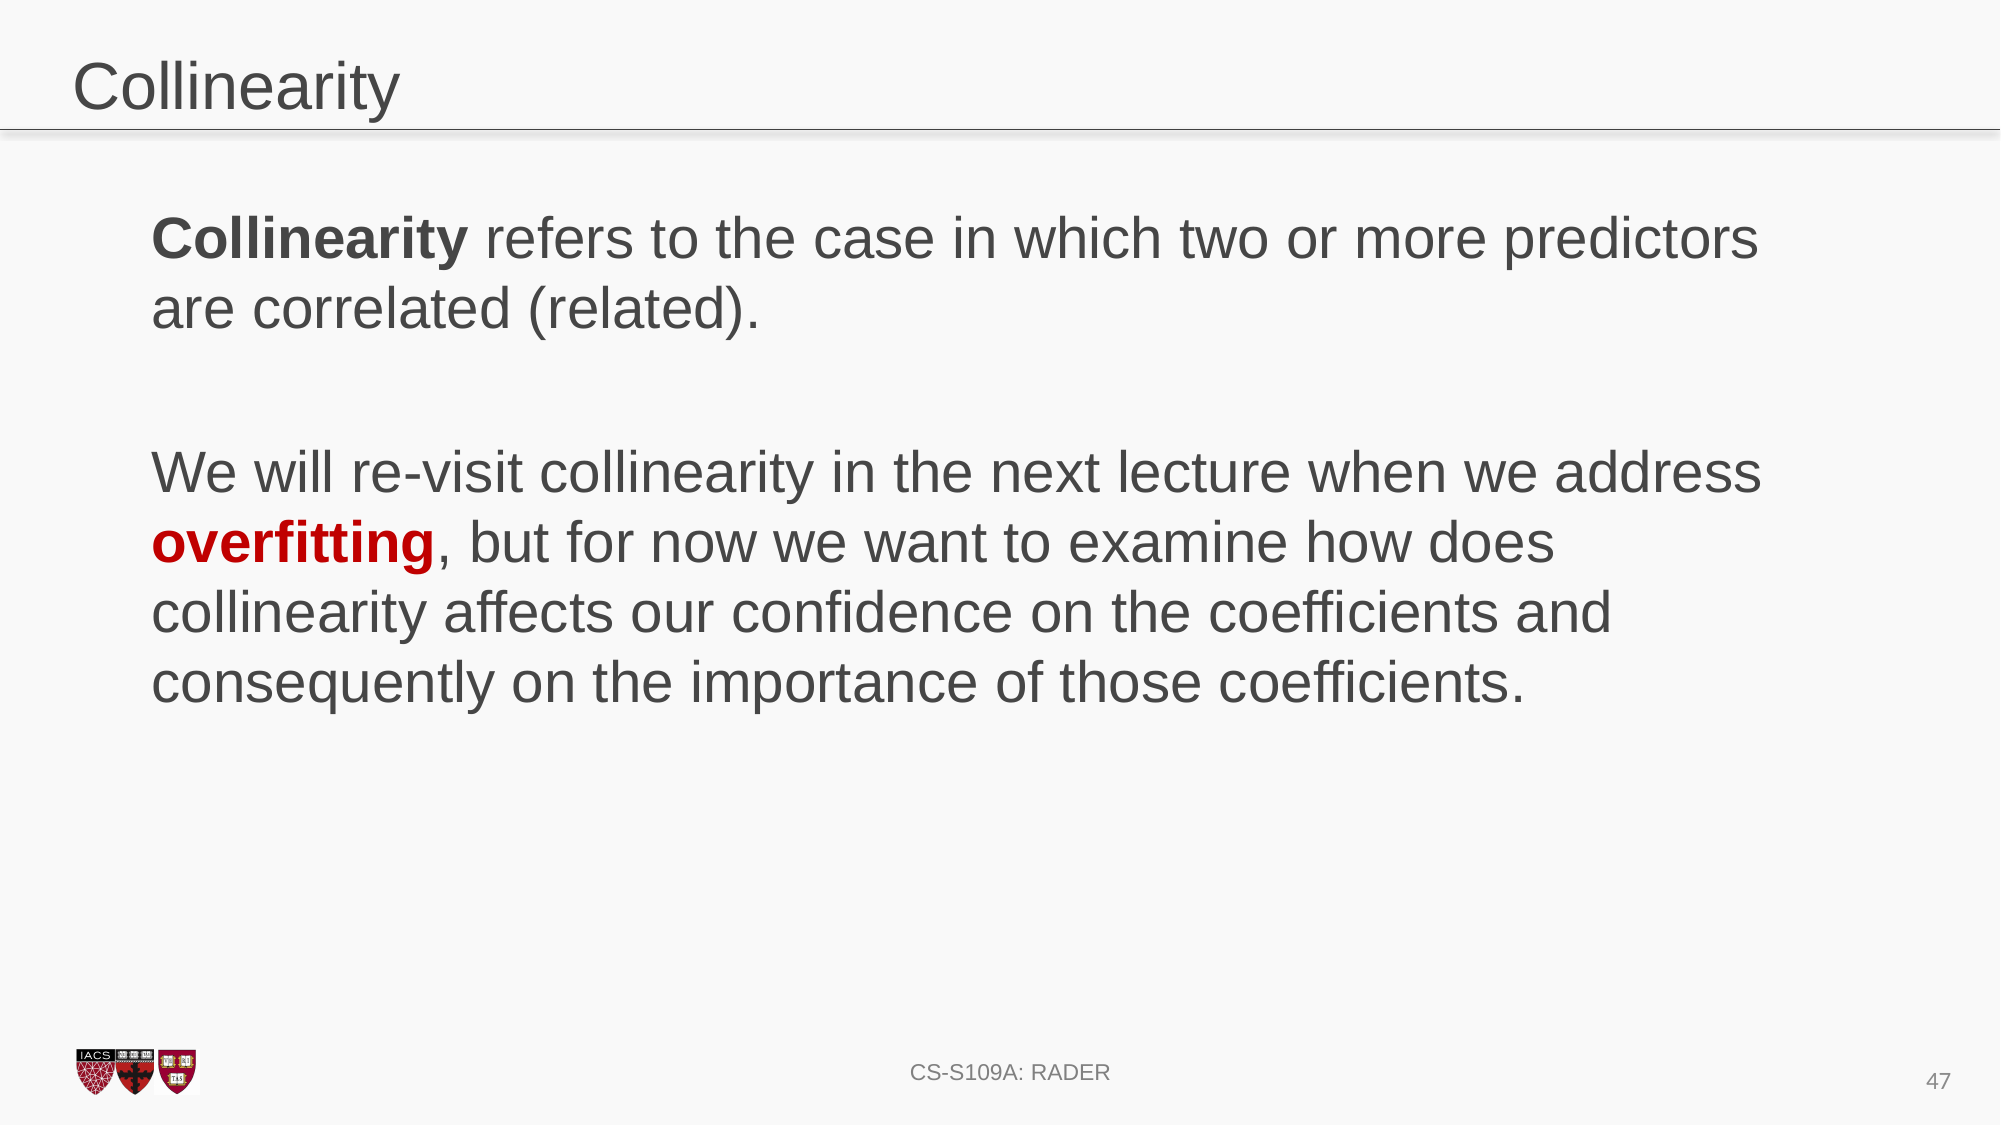

# Collinearity
Collinearity refers to the case in which two or more predictors are correlated (related).

We will re-visit collinearity in the next lecture when we address overfitting, but for now we want to examine how does collinearity affects our confidence on the coefficients and consequently on the importance of those coefficients.

47